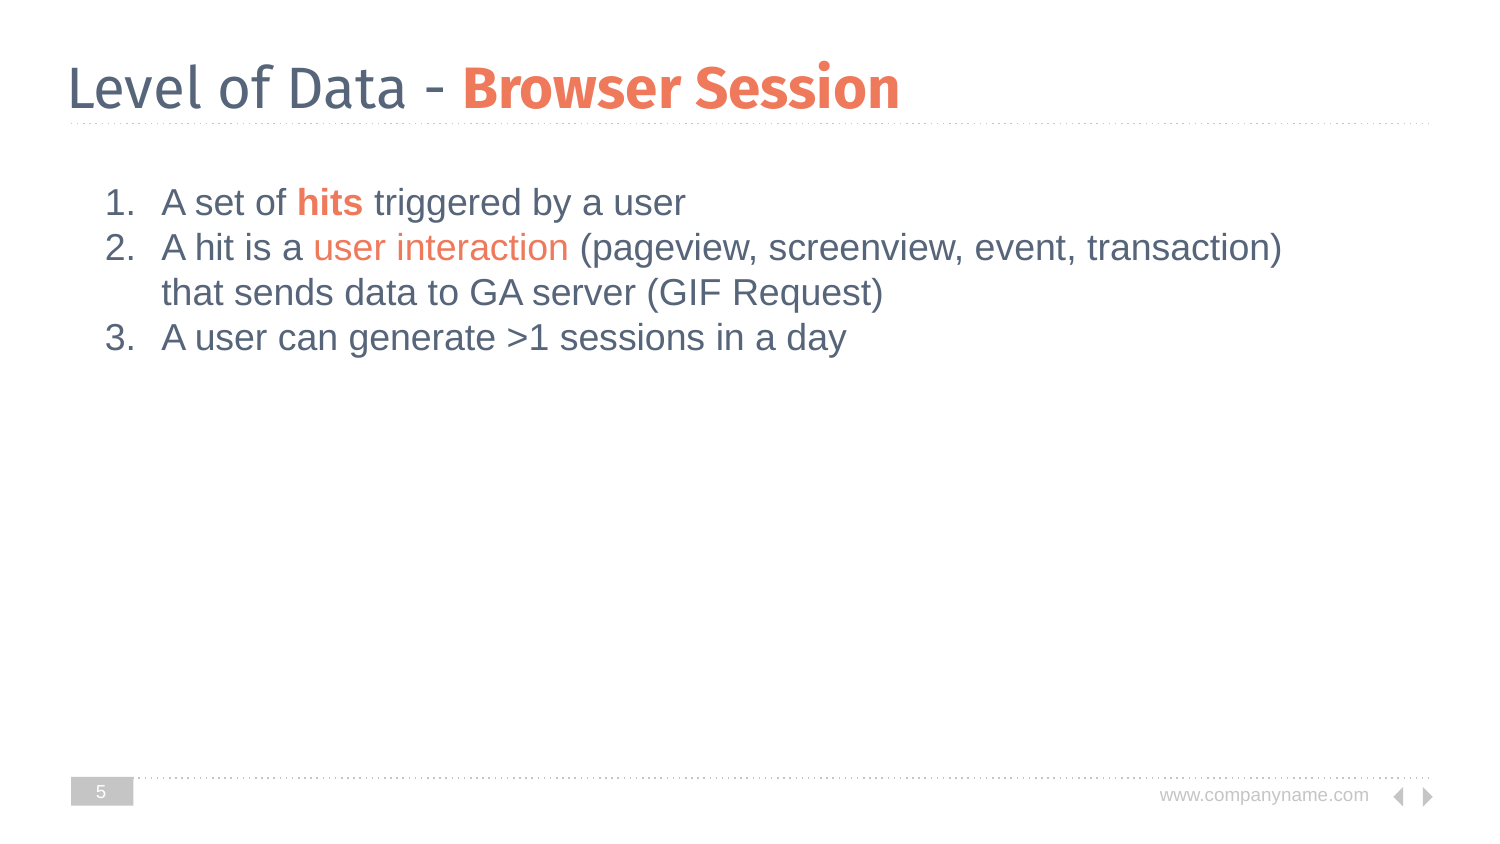

# Level of Data - Browser Session
A set of hits triggered by a user
A hit is a user interaction (pageview, screenview, event, transaction) that sends data to GA server (GIF Request)
A user can generate >1 sessions in a day

5